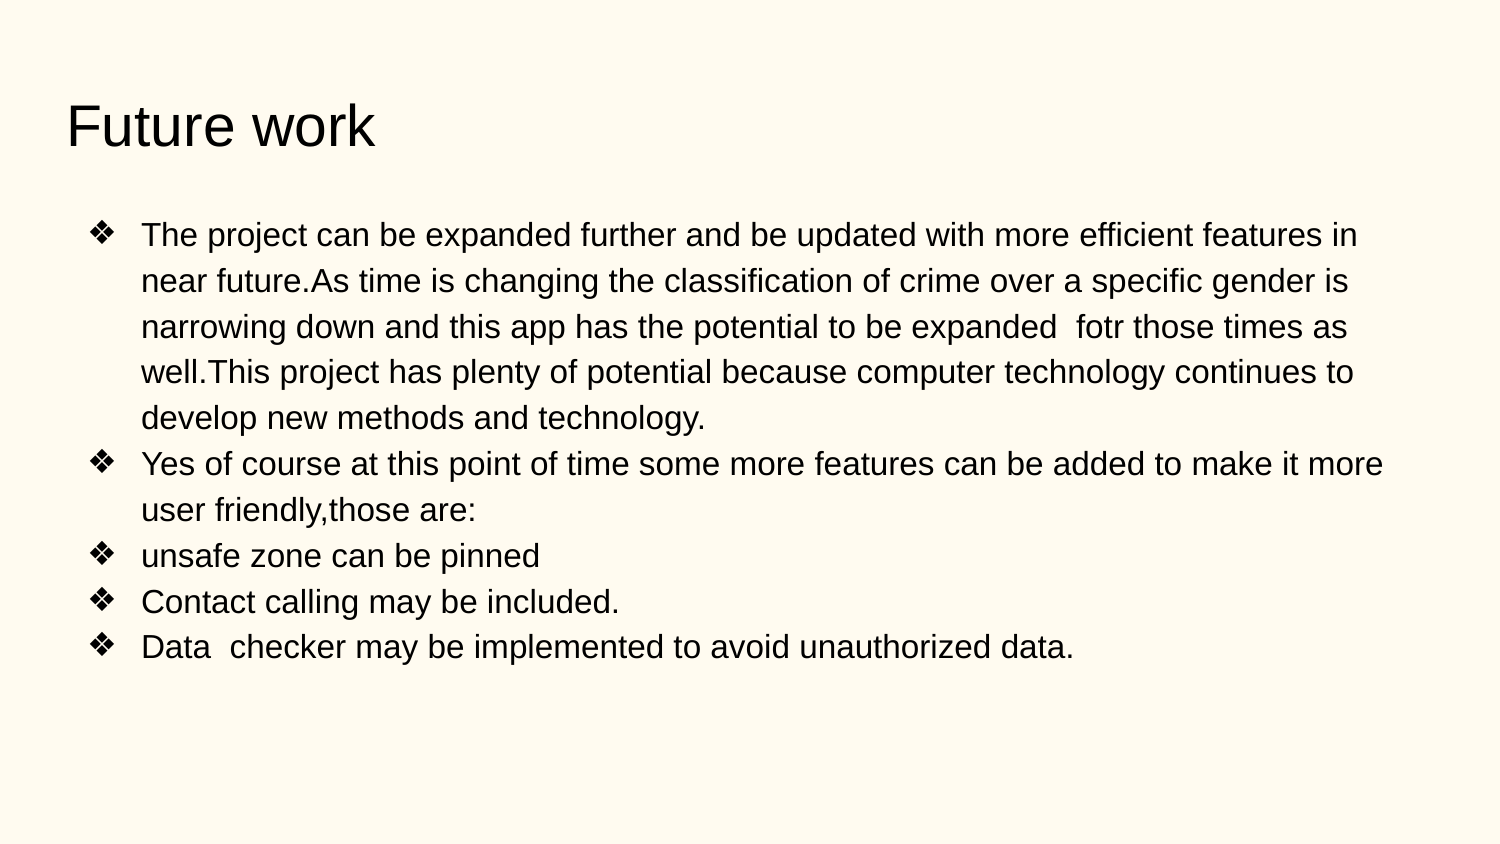

# Future work
The project can be expanded further and be updated with more efficient features in near future.As time is changing the classification of crime over a specific gender is narrowing down and this app has the potential to be expanded  fotr those times as well.This project has plenty of potential because computer technology continues to develop new methods and technology.
Yes of course at this point of time some more features can be added to make it more user friendly,those are:
unsafe zone can be pinned
Contact calling may be included.
Data  checker may be implemented to avoid unauthorized data.